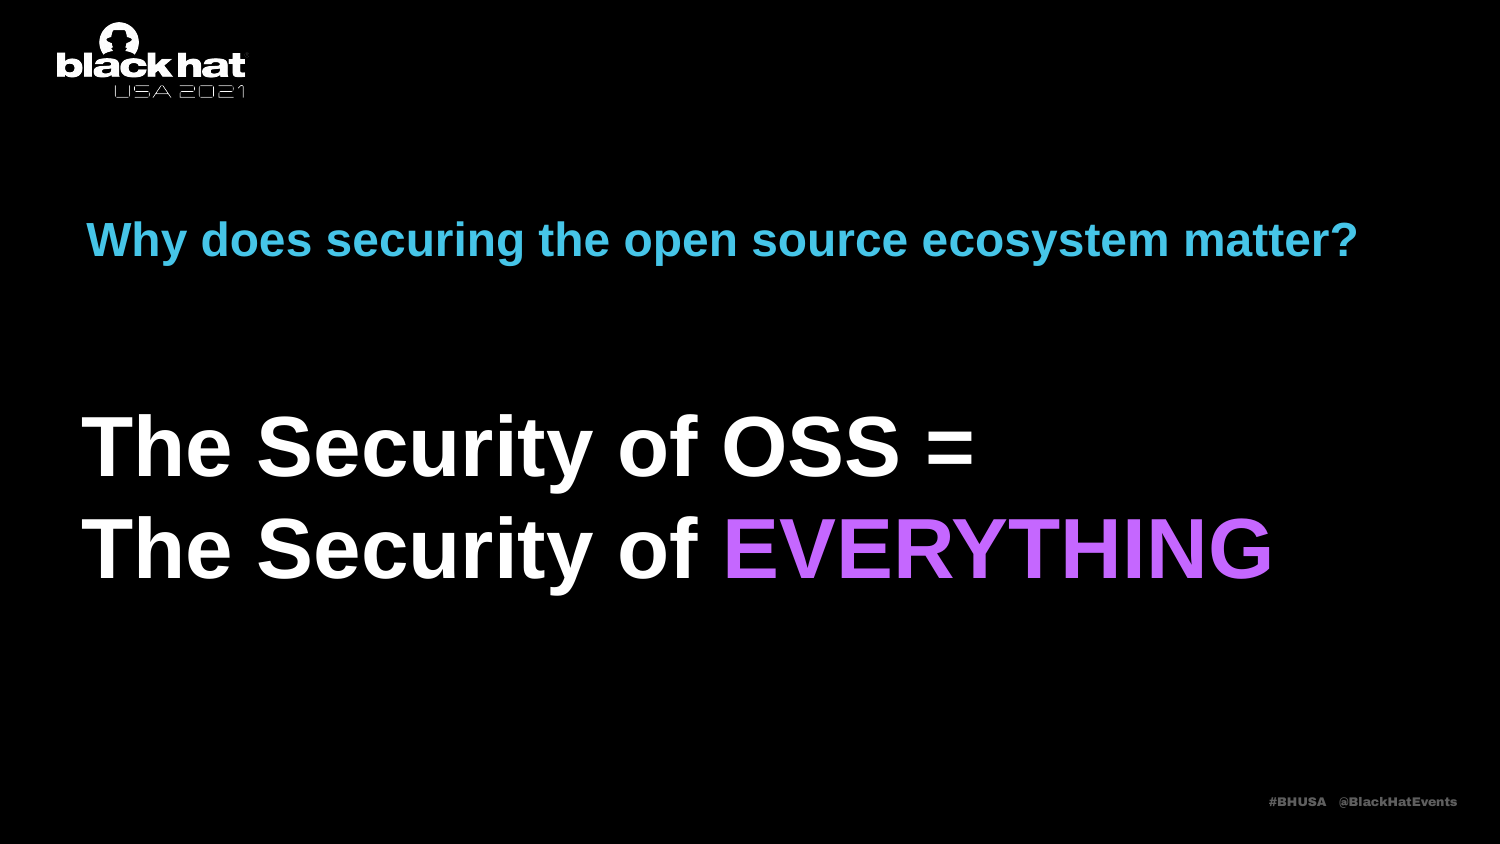

# Why does securing the open source ecosystem matter?
The Security of OSS =          The Security of EVERYTHING